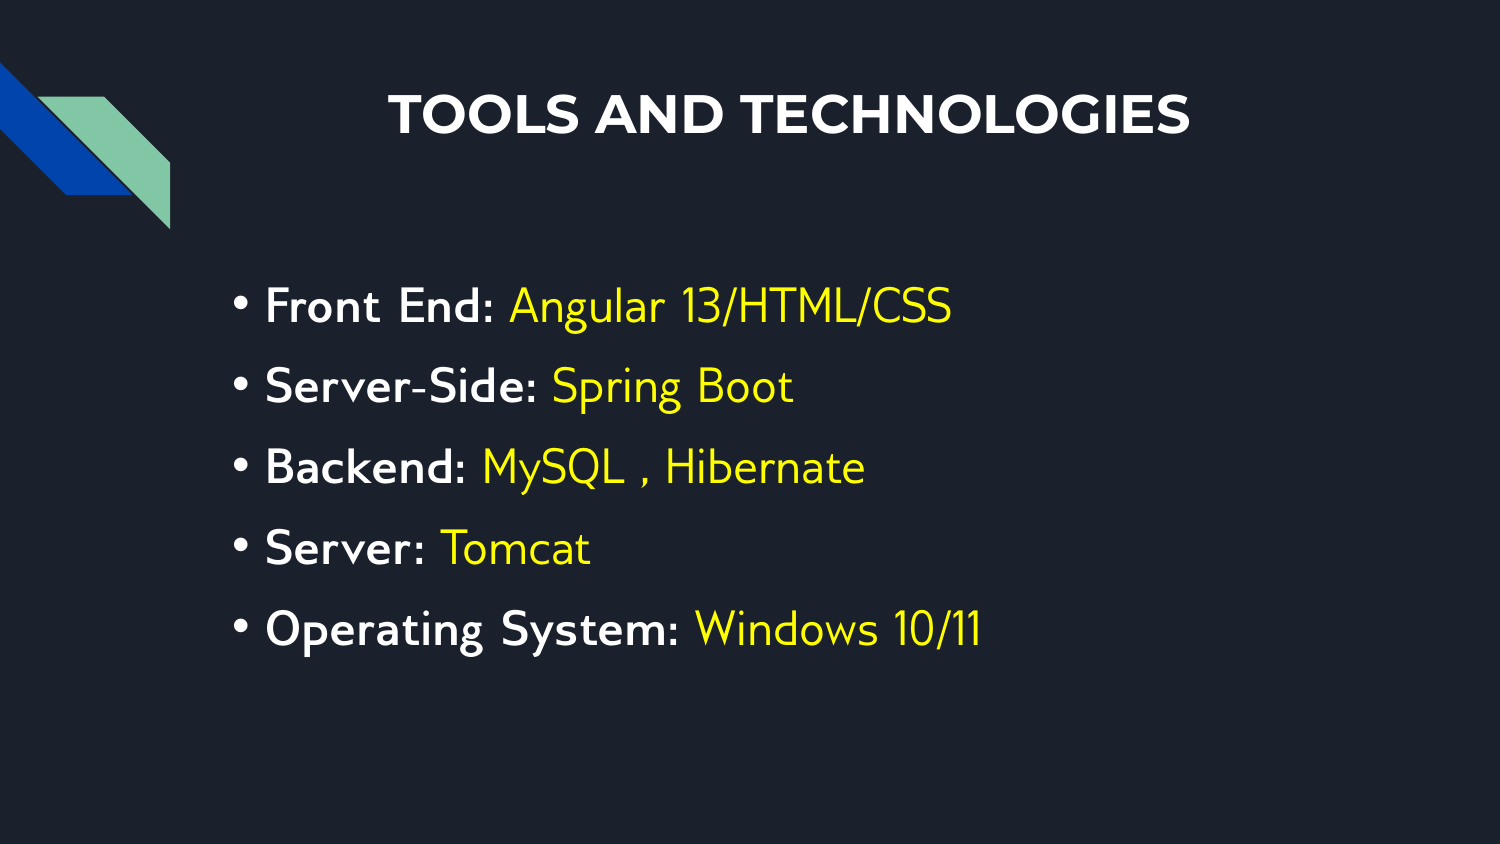

# TOOLS AND TECHNOLOGIES
Front End: Angular 13/HTML/CSS
Server-Side: Spring Boot
Backend: MySQL , Hibernate
Server: Tomcat
Operating System: Windows 10/11